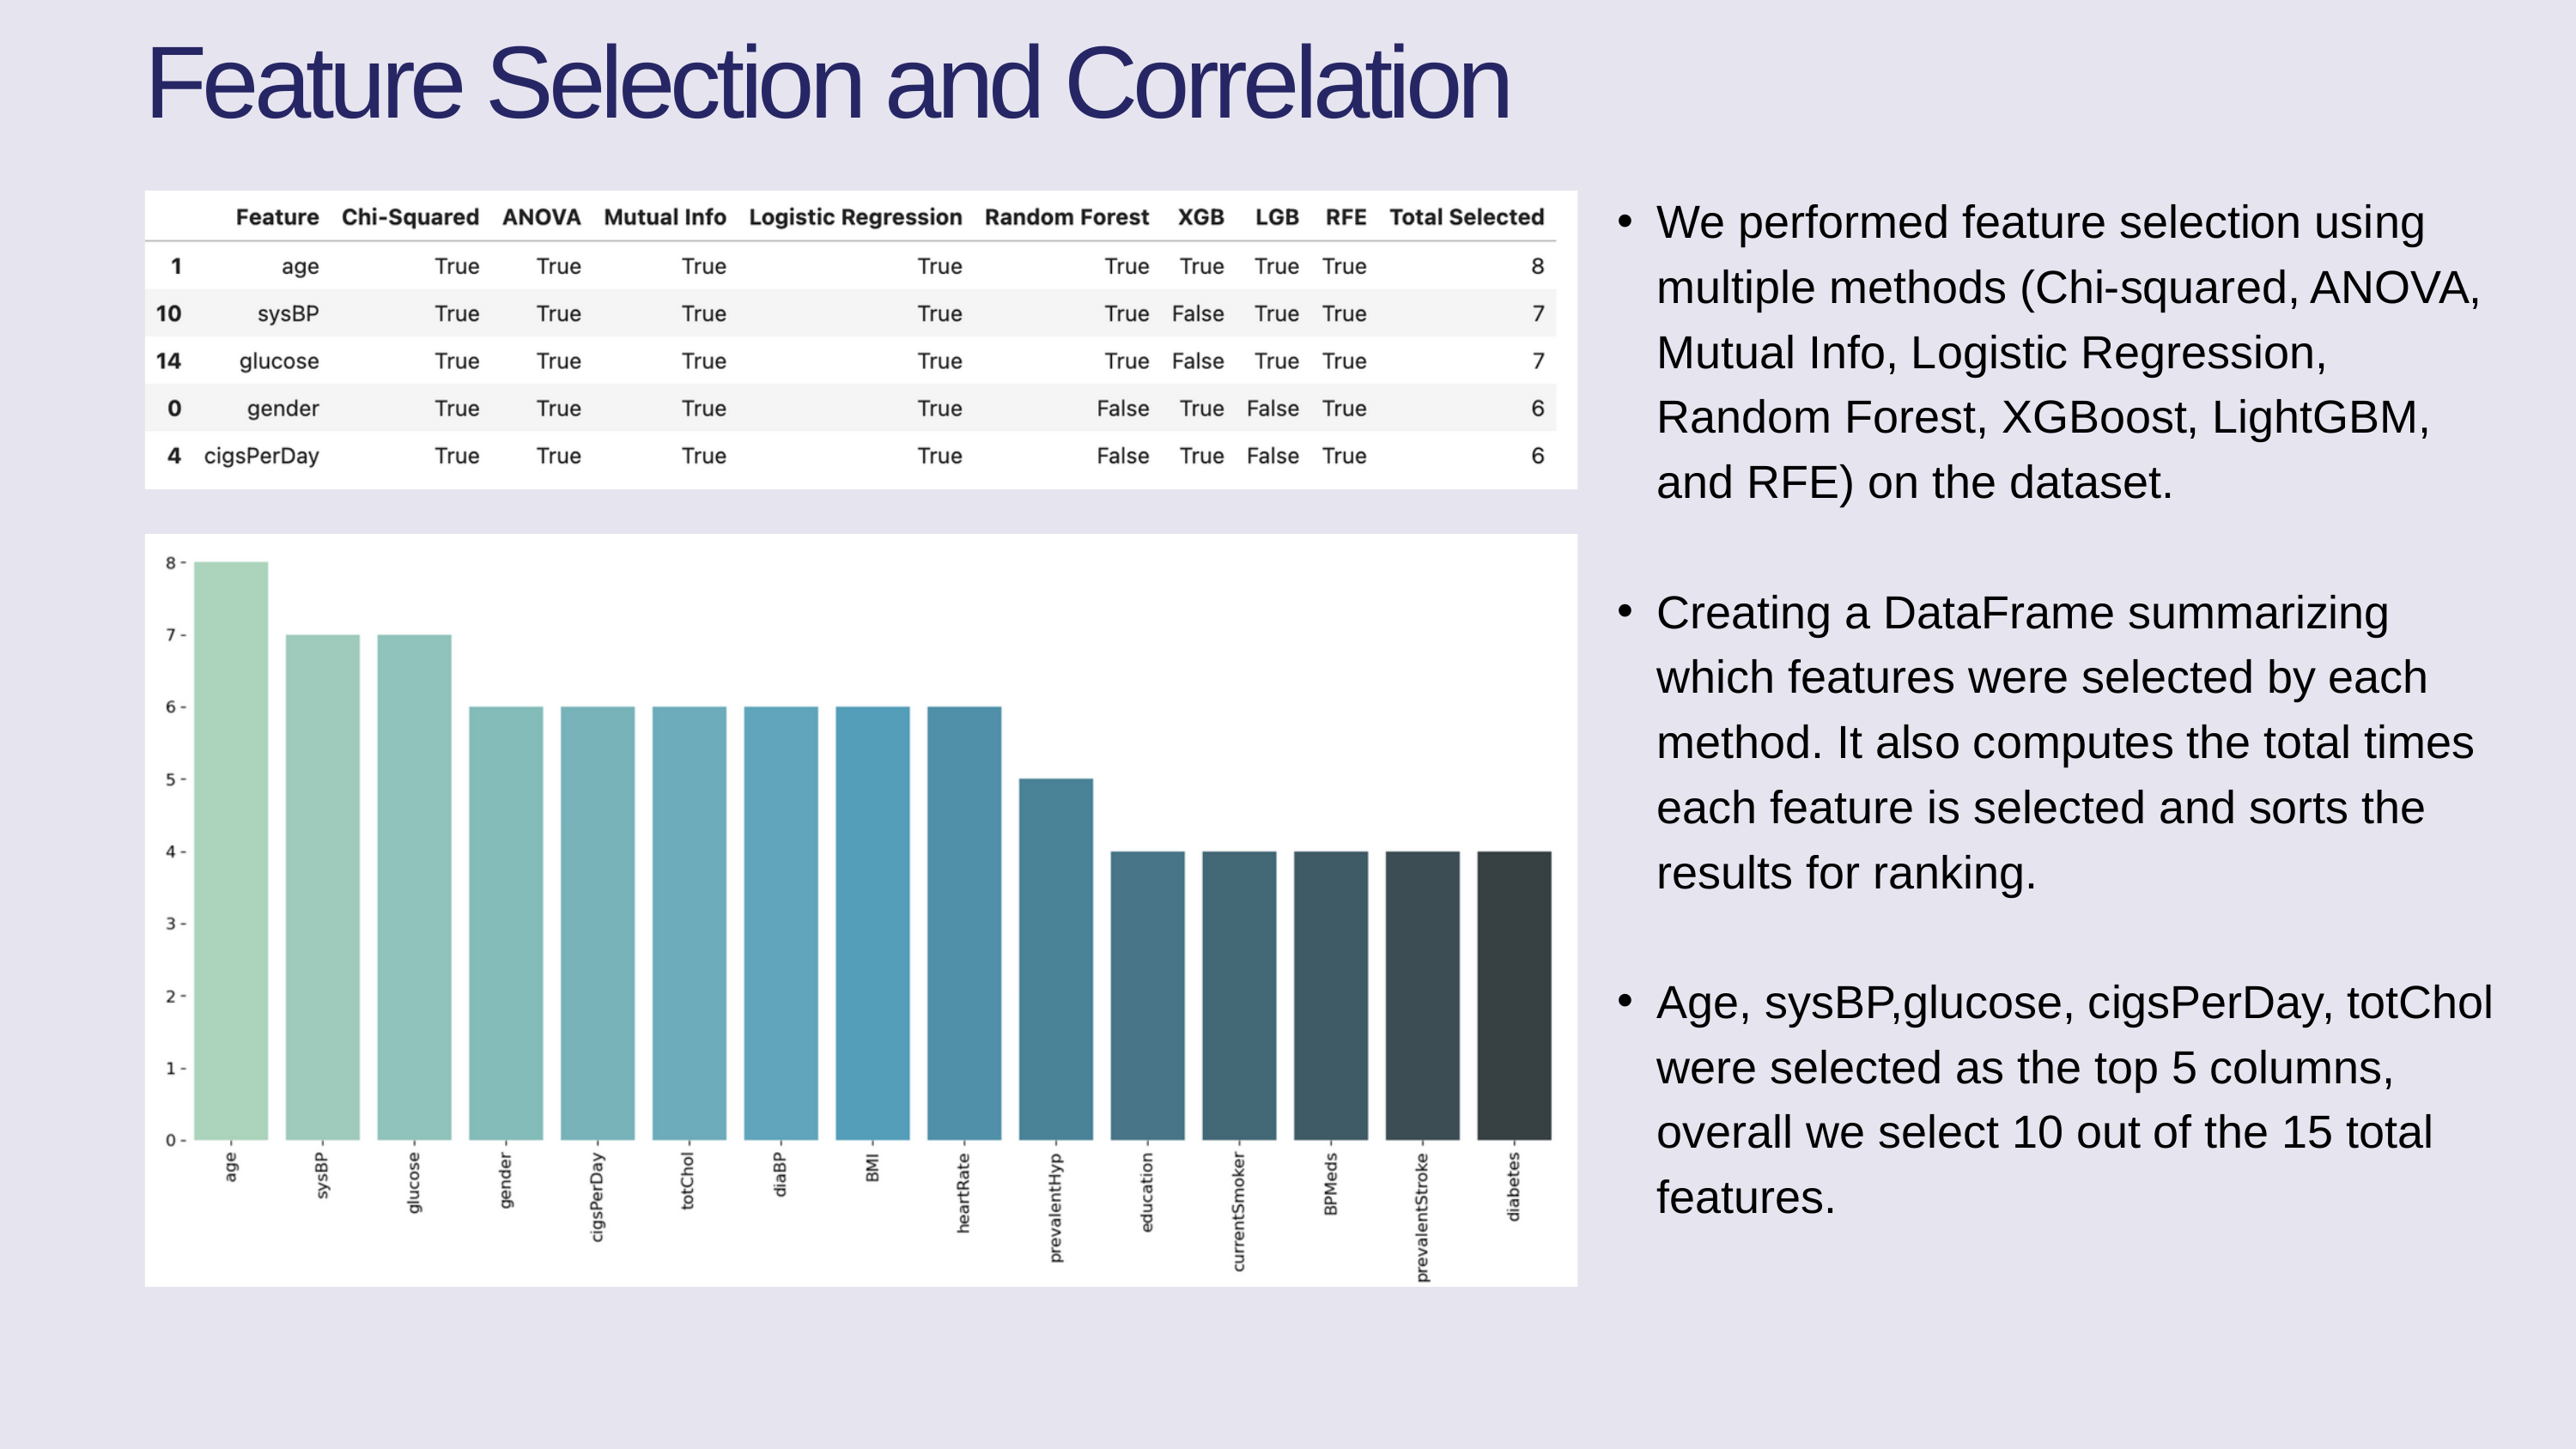

Feature Selection and Correlation
We performed feature selection using multiple methods (Chi-squared, ANOVA, Mutual Info, Logistic Regression, Random Forest, XGBoost, LightGBM, and RFE) on the dataset.

Creating a DataFrame summarizing which features were selected by each method. It also computes the total times each feature is selected and sorts the results for ranking.

Age, sysBP,glucose, cigsPerDay, totChol were selected as the top 5 columns, overall we select 10 out of the 15 total features.